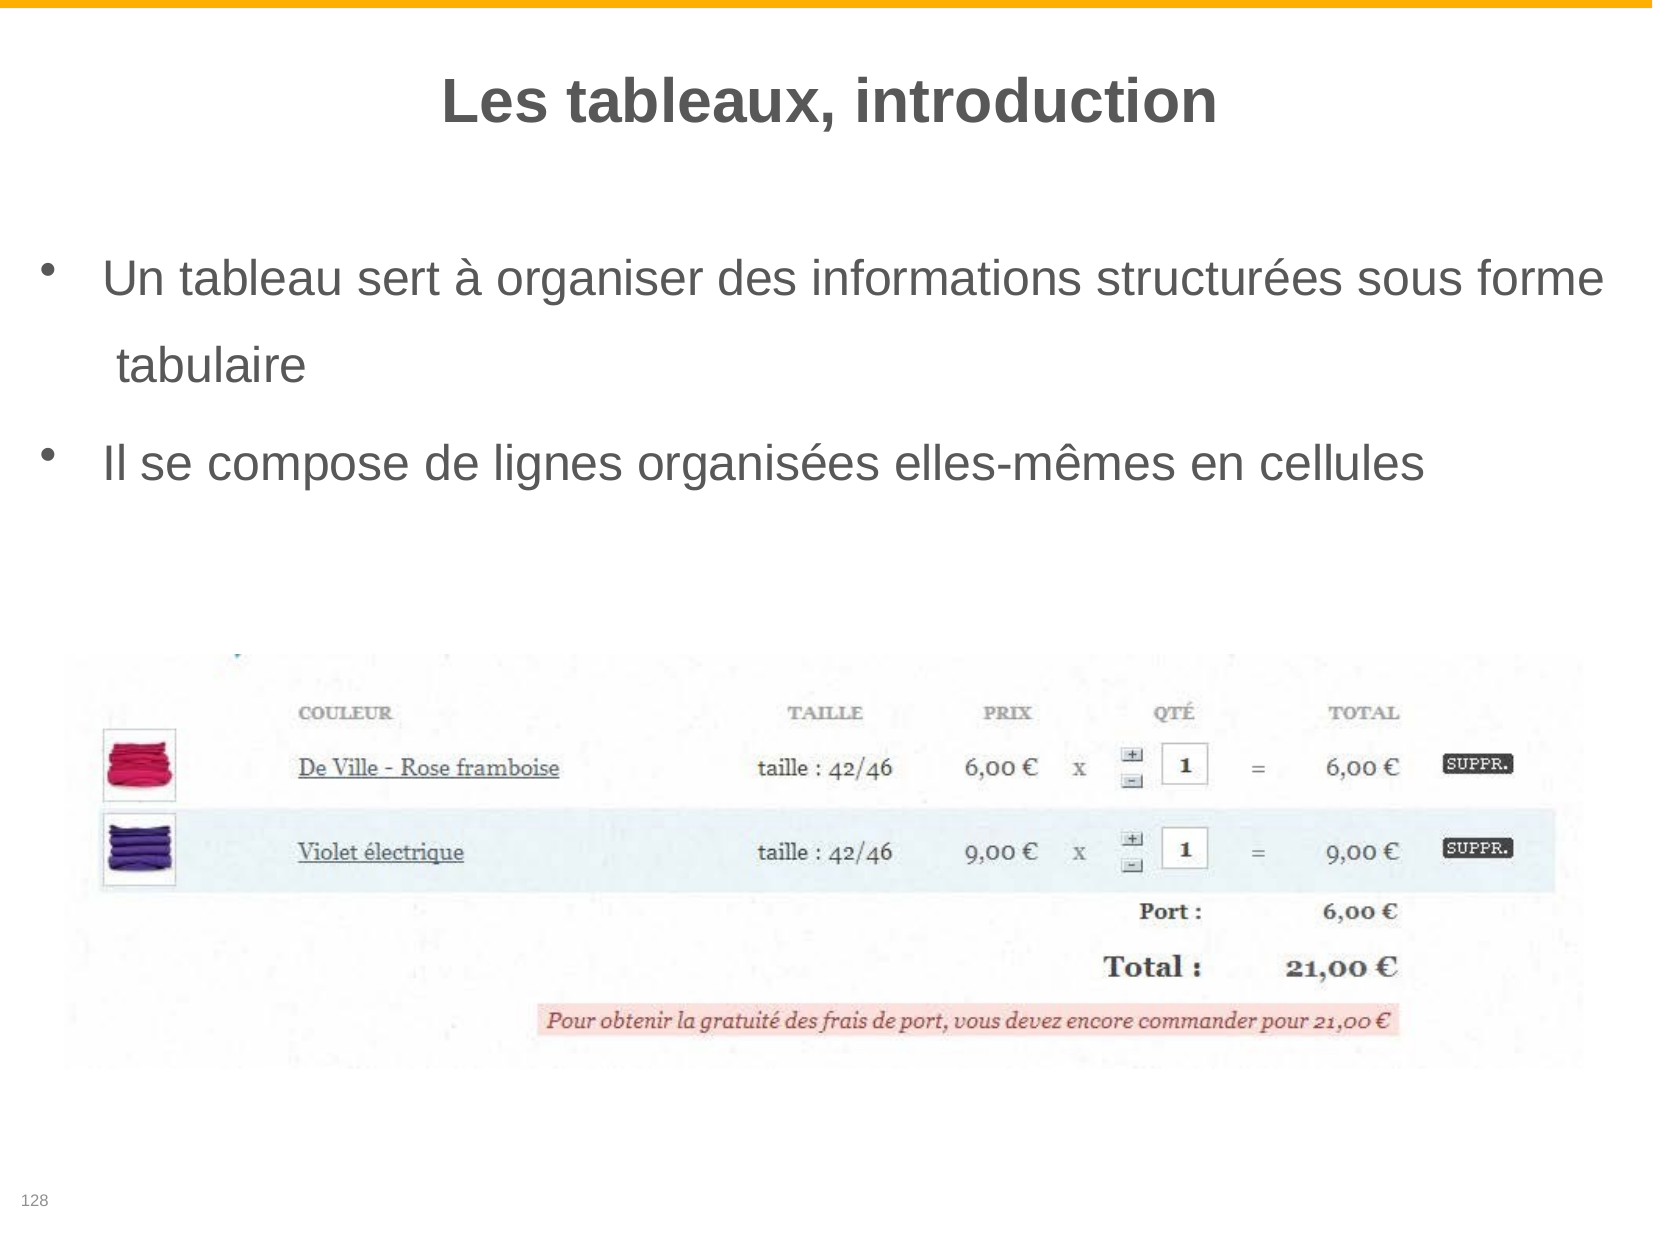

# Les tableaux, introduction
Un tableau sert à organiser des informations structurées sous forme  tabulaire
Il se compose de lignes organisées elles-mêmes en cellules

128